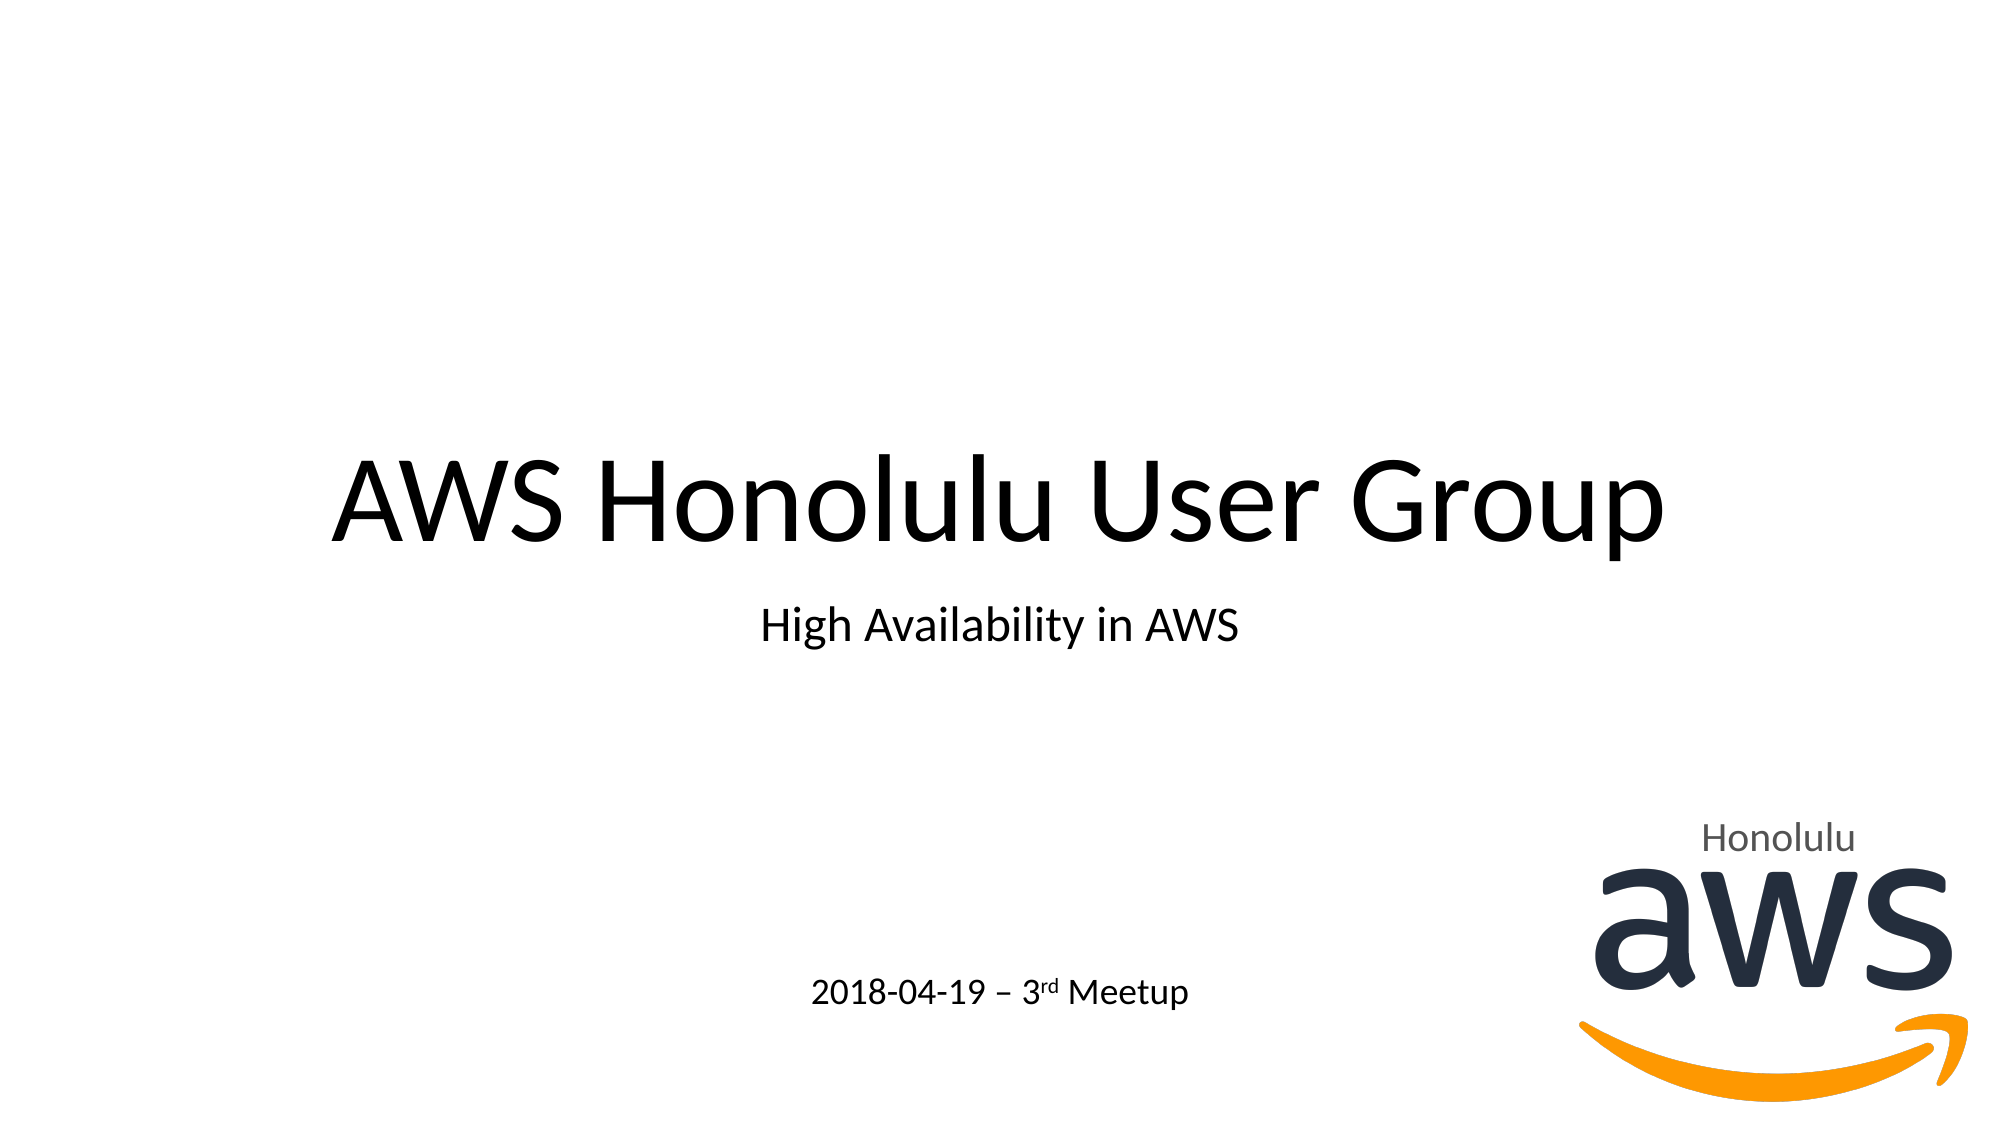

# AWS Honolulu User Group
High Availability in AWS

2018-04-19 – 3rd Meetup